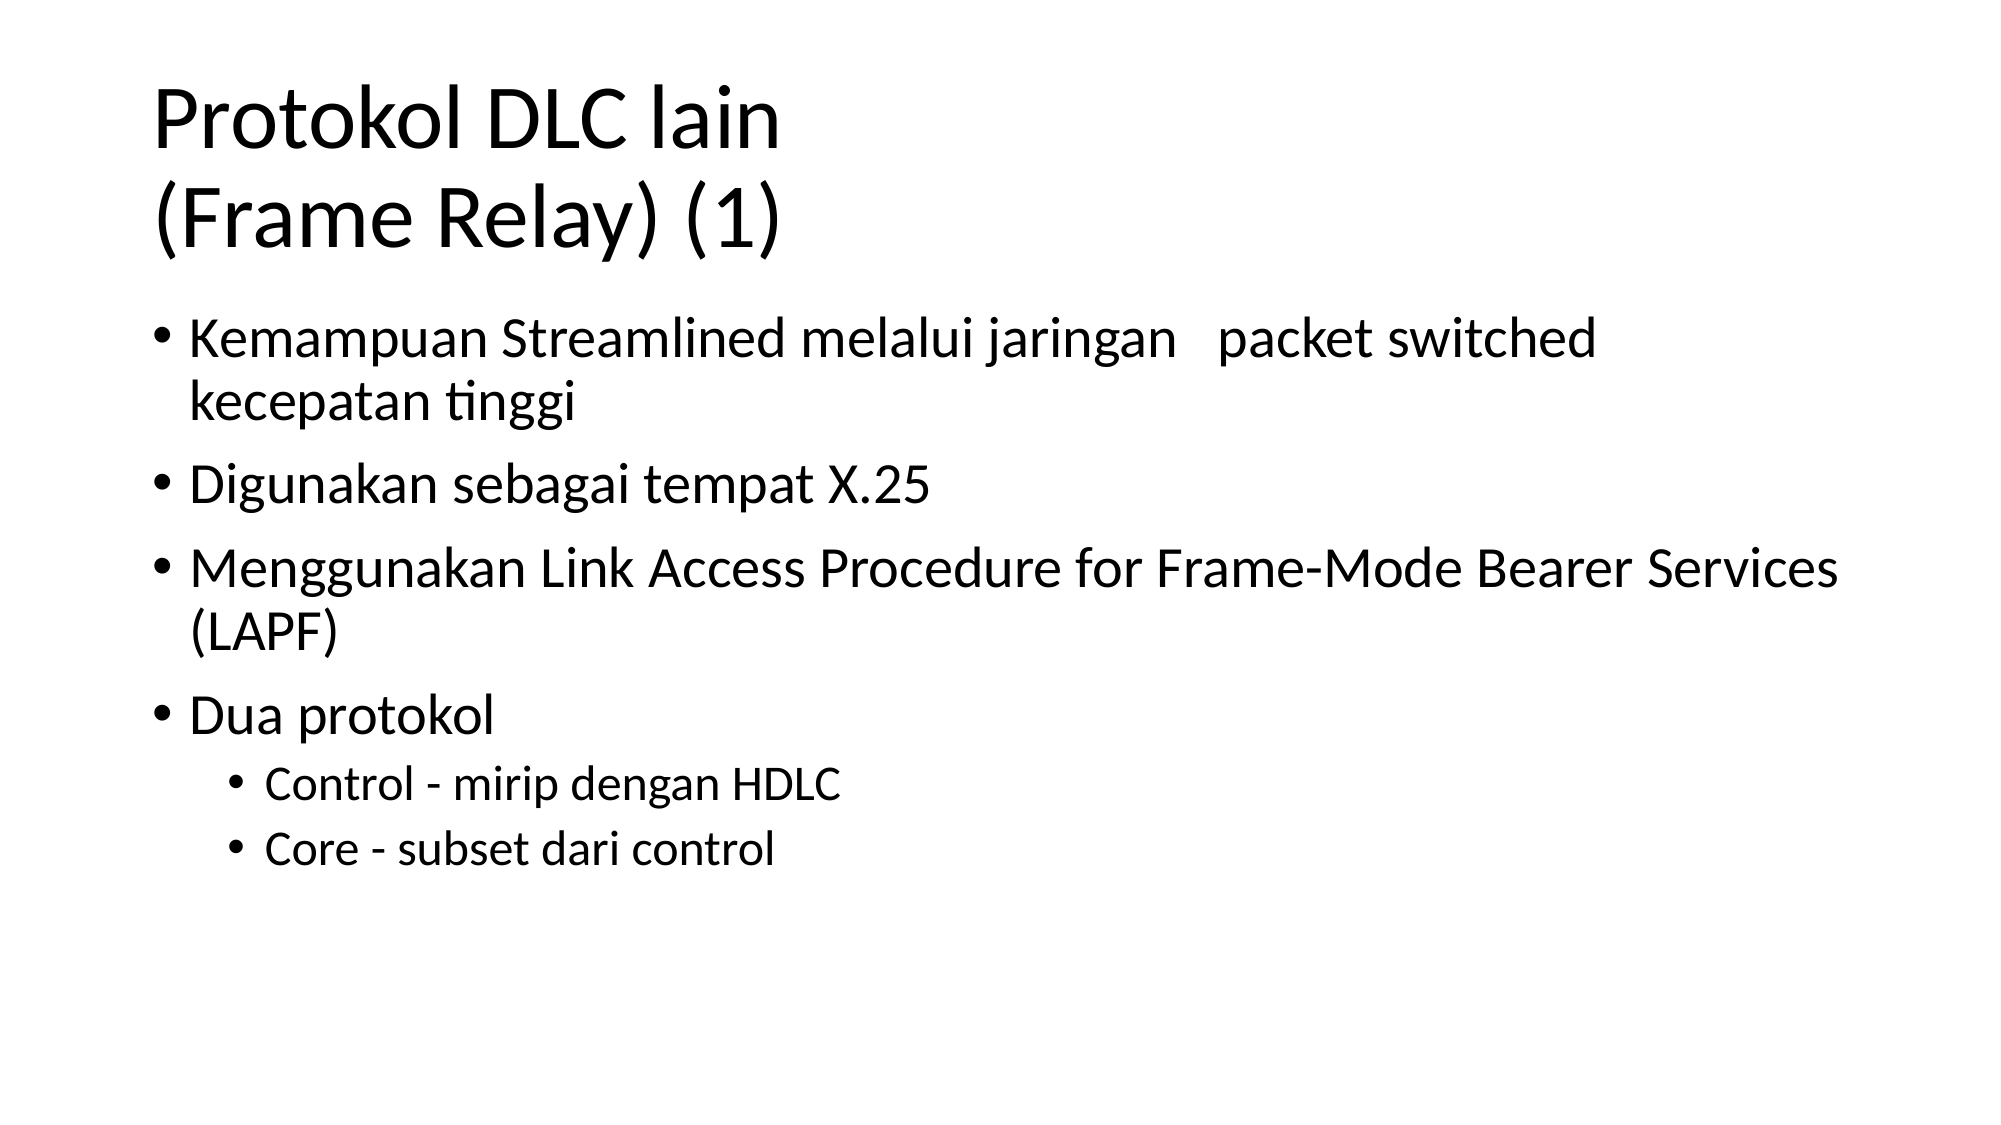

# Protokol DLC lain (Frame Relay) (1)
Kemampuan Streamlined melalui jaringan   packet switched kecepatan tinggi
Digunakan sebagai tempat X.25
Menggunakan Link Access Procedure for Frame-Mode Bearer Services (LAPF)
Dua protokol
Control - mirip dengan HDLC
Core - subset dari control